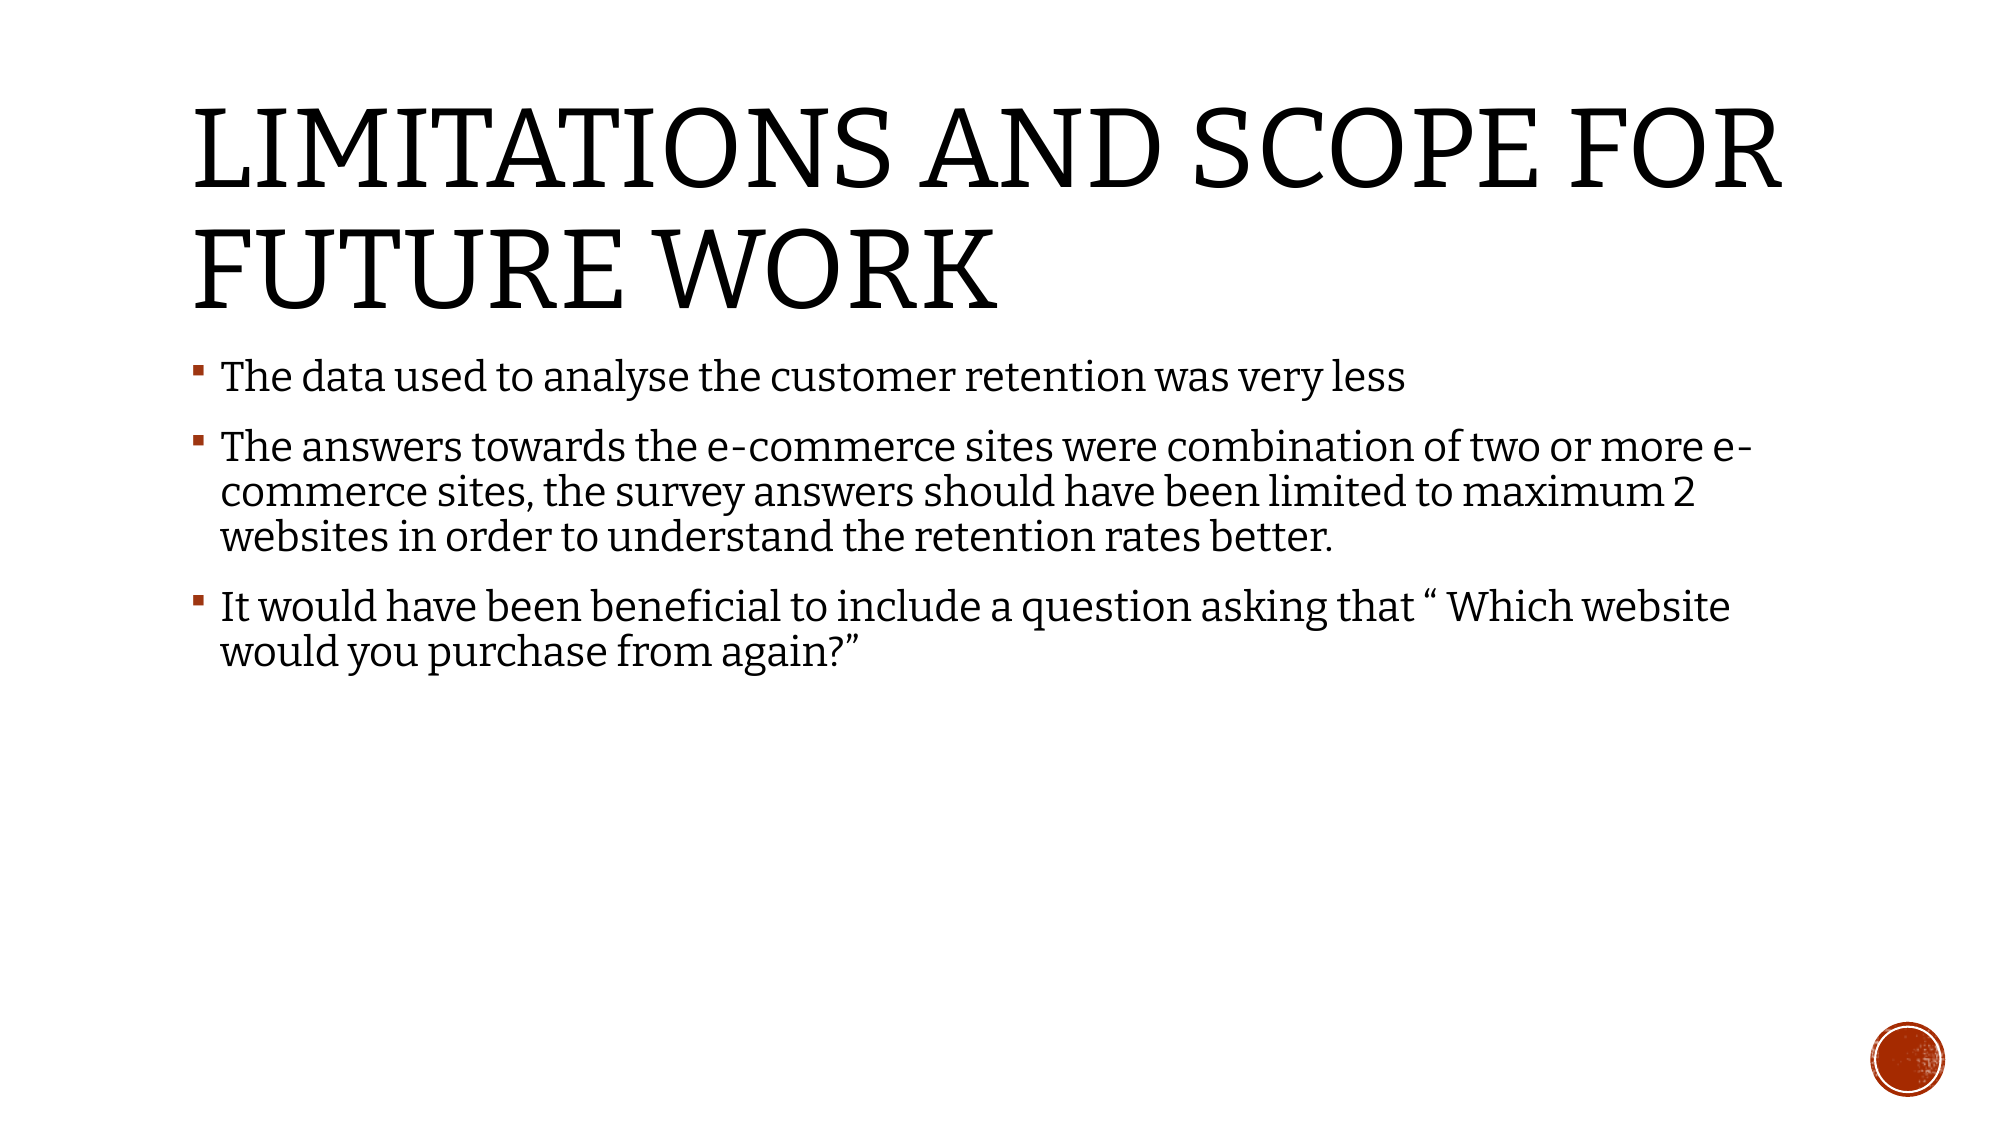

# Limitations and Scope for future work
The data used to analyse the customer retention was very less
The answers towards the e-commerce sites were combination of two or more e-commerce sites, the survey answers should have been limited to maximum 2 websites in order to understand the retention rates better.
It would have been beneficial to include a question asking that “ Which website would you purchase from again?”